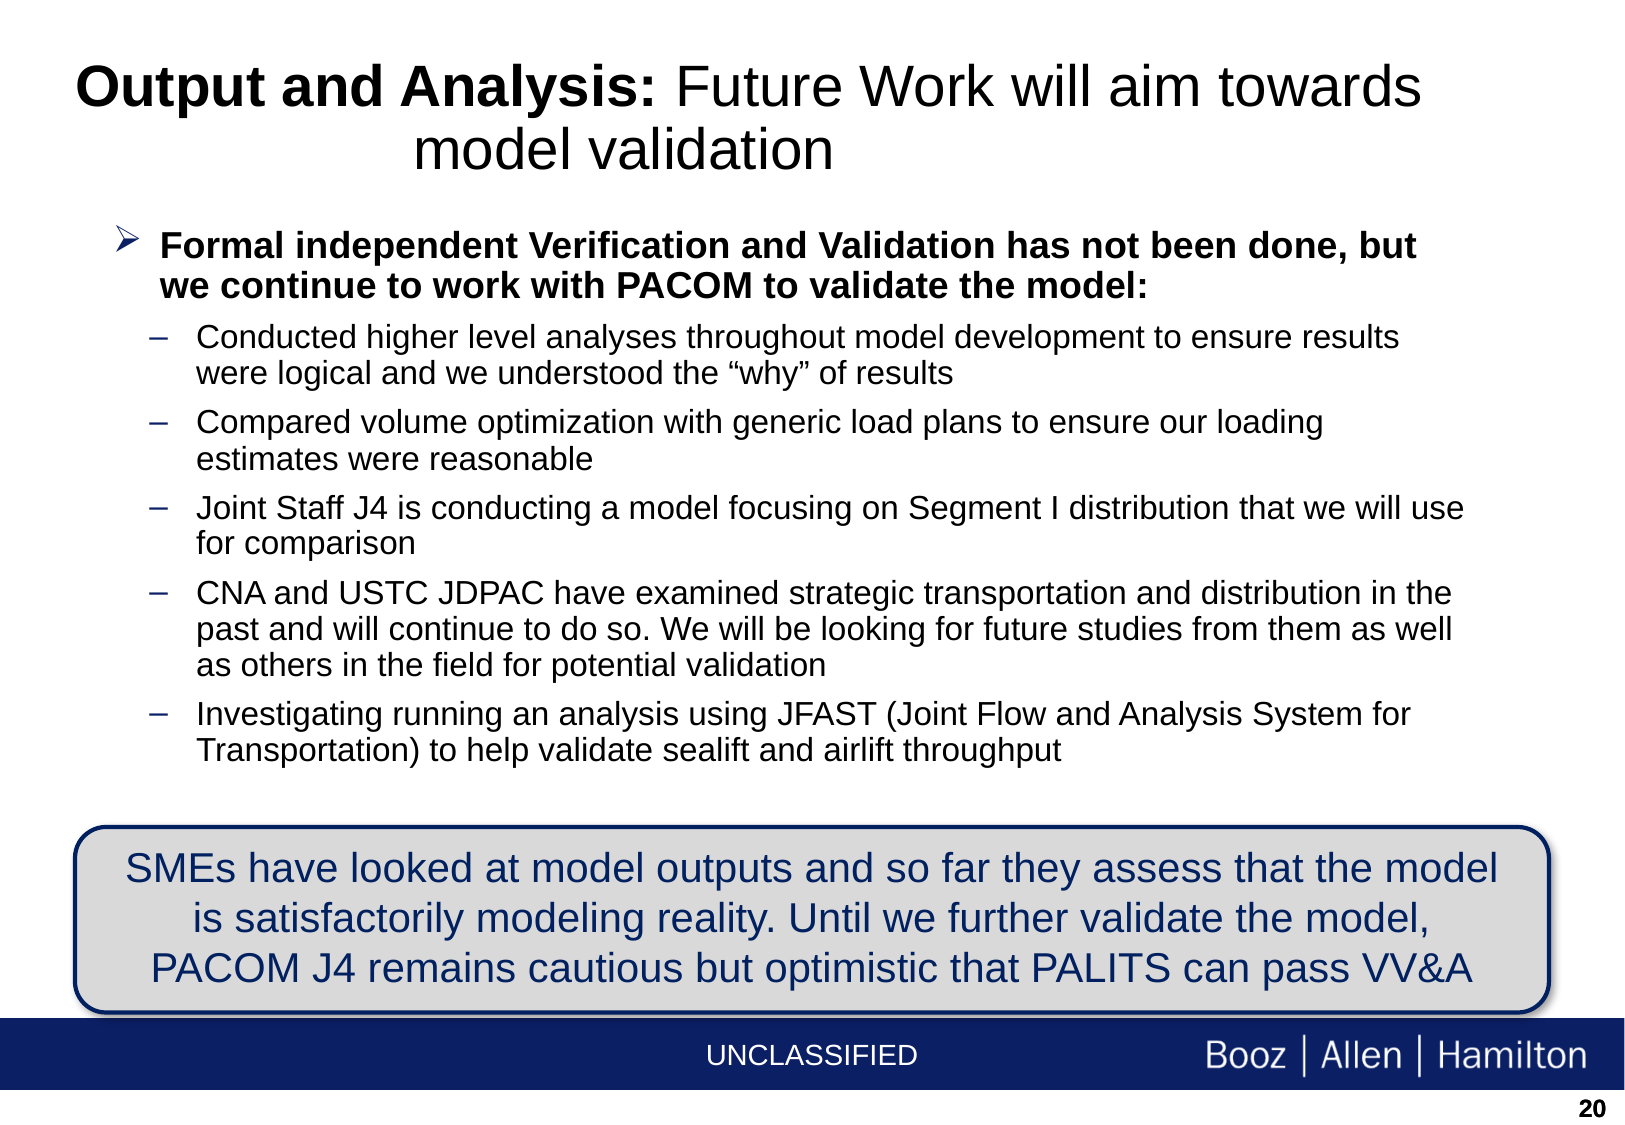

Output and Analysis: Future Work will aim towards model validation
Formal independent Verification and Validation has not been done, but we continue to work with PACOM to validate the model:
Conducted higher level analyses throughout model development to ensure results were logical and we understood the “why” of results
Compared volume optimization with generic load plans to ensure our loading estimates were reasonable
Joint Staff J4 is conducting a model focusing on Segment I distribution that we will use for comparison
CNA and USTC JDPAC have examined strategic transportation and distribution in the past and will continue to do so. We will be looking for future studies from them as well as others in the field for potential validation
Investigating running an analysis using JFAST (Joint Flow and Analysis System for Transportation) to help validate sealift and airlift throughput

SMEs have looked at model outputs and so far they assess that the model is satisfactorily modeling reality. Until we further validate the model, PACOM J4 remains cautious but optimistic that PALITS can pass VV&A